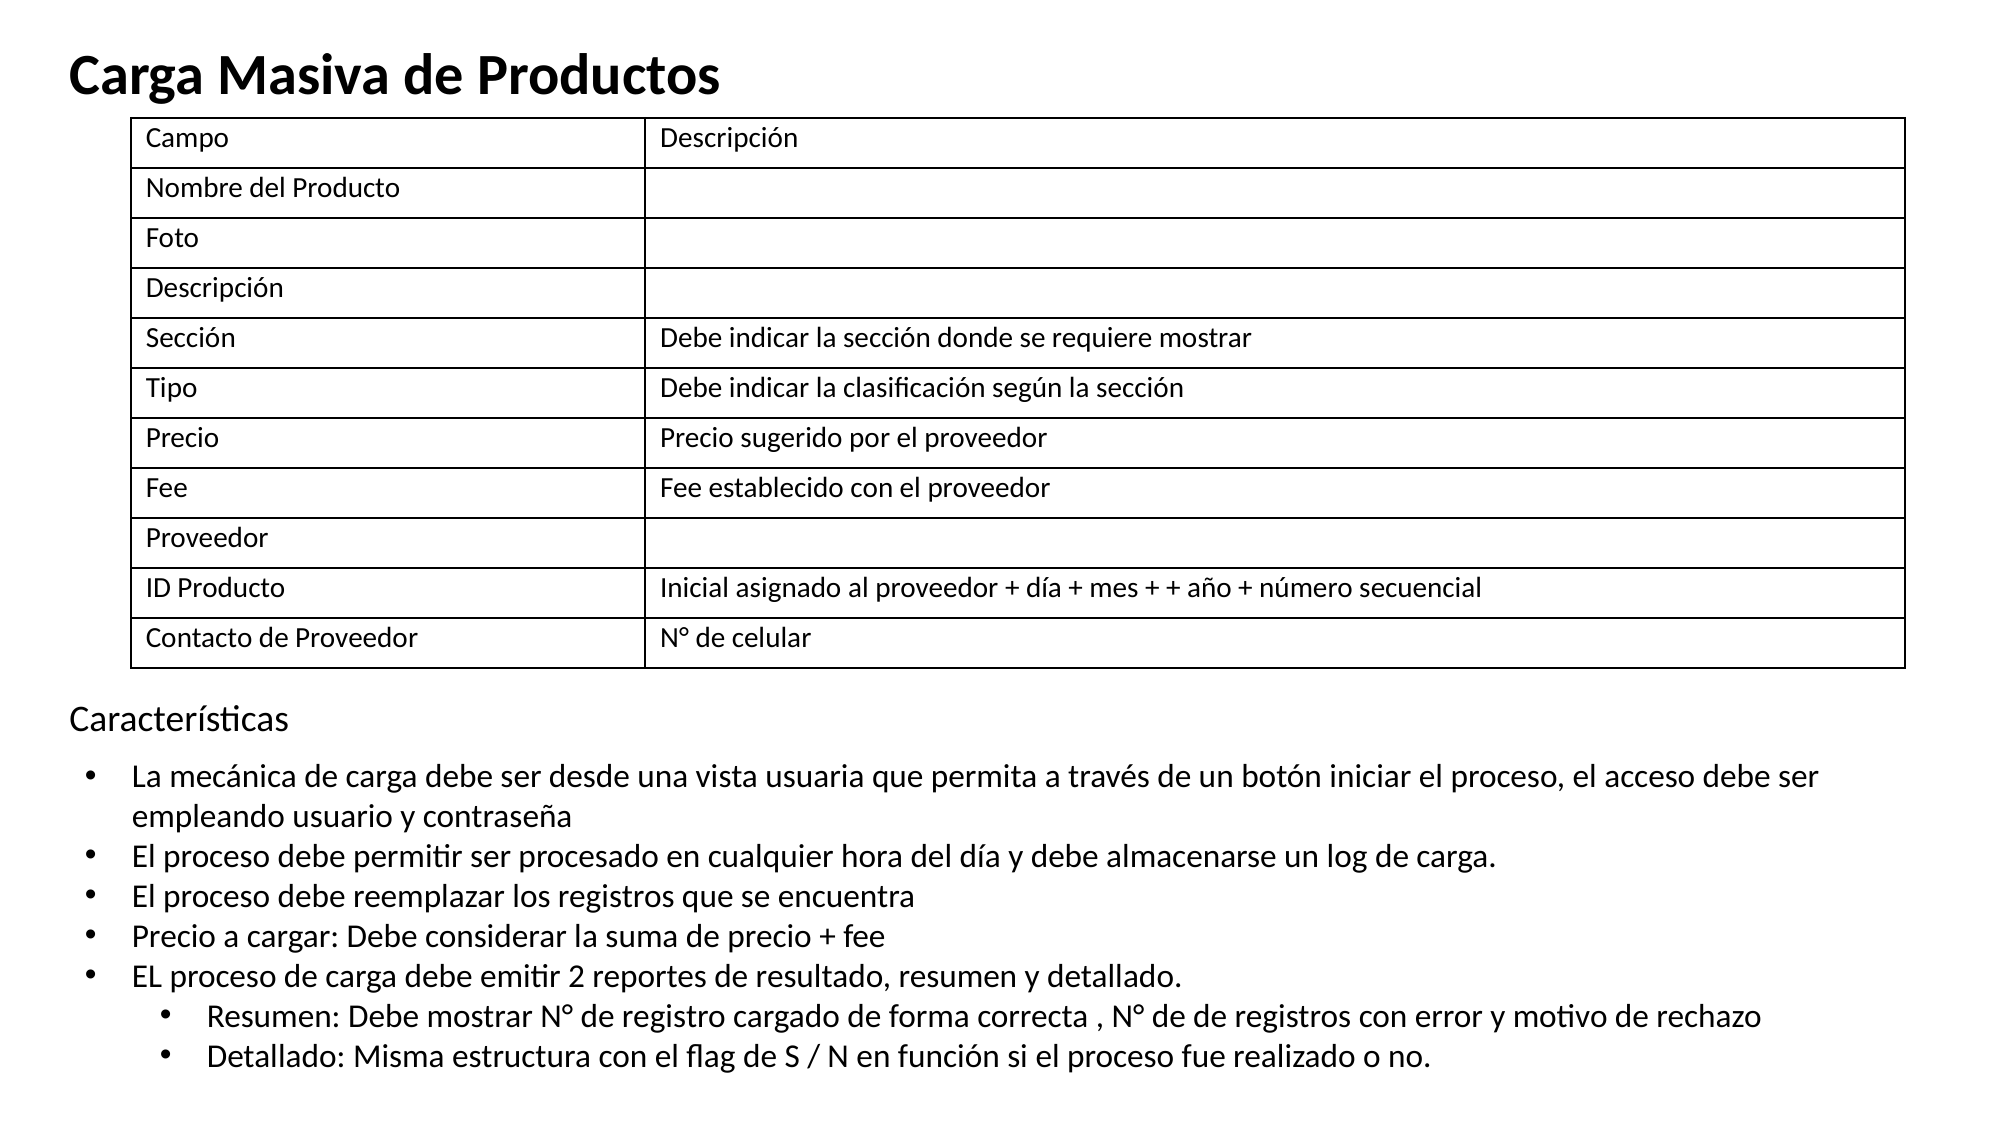

Carga Masiva de Productos
| Campo | Descripción |
| --- | --- |
| Nombre del Producto |  |
| Foto |  |
| Descripción |  |
| Sección | Debe indicar la sección donde se requiere mostrar |
| Tipo | Debe indicar la clasificación según la sección |
| Precio | Precio sugerido por el proveedor |
| Fee | Fee establecido con el proveedor |
| Proveedor |  |
| ID Producto | Inicial asignado al proveedor + día + mes + + año + número secuencial |
| Contacto de Proveedor | N° de celular |
Características
La mecánica de carga debe ser desde una vista usuaria que permita a través de un botón iniciar el proceso, el acceso debe ser empleando usuario y contraseña
El proceso debe permitir ser procesado en cualquier hora del día y debe almacenarse un log de carga.
El proceso debe reemplazar los registros que se encuentra
Precio a cargar: Debe considerar la suma de precio + fee
EL proceso de carga debe emitir 2 reportes de resultado, resumen y detallado.
Resumen: Debe mostrar N° de registro cargado de forma correcta , N° de de registros con error y motivo de rechazo
Detallado: Misma estructura con el flag de S / N en función si el proceso fue realizado o no.